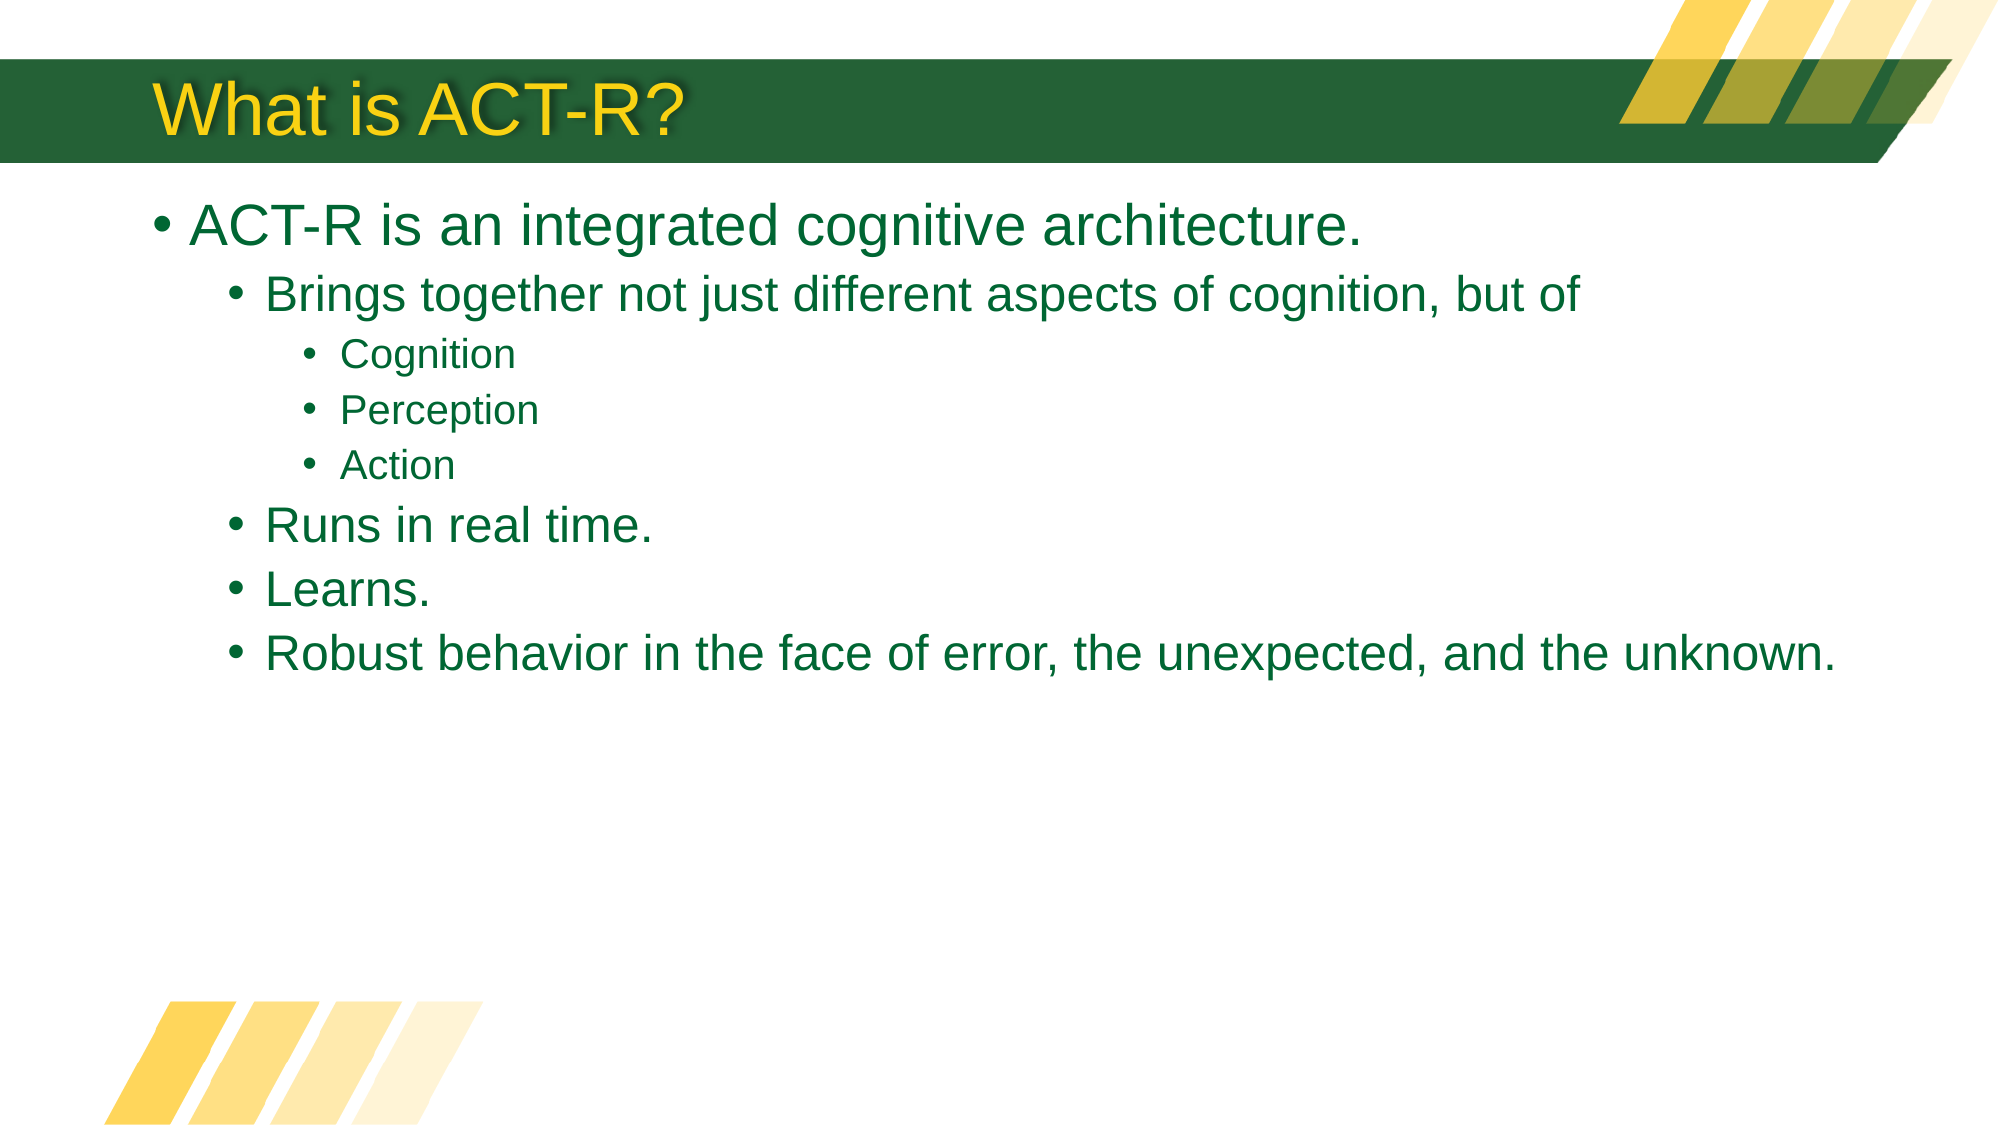

# What is ACT-R?
ACT-R is an integrated cognitive architecture.
Brings together not just different aspects of cognition, but of
Cognition
Perception
Action
Runs in real time.
Learns.
Robust behavior in the face of error, the unexpected, and the unknown.